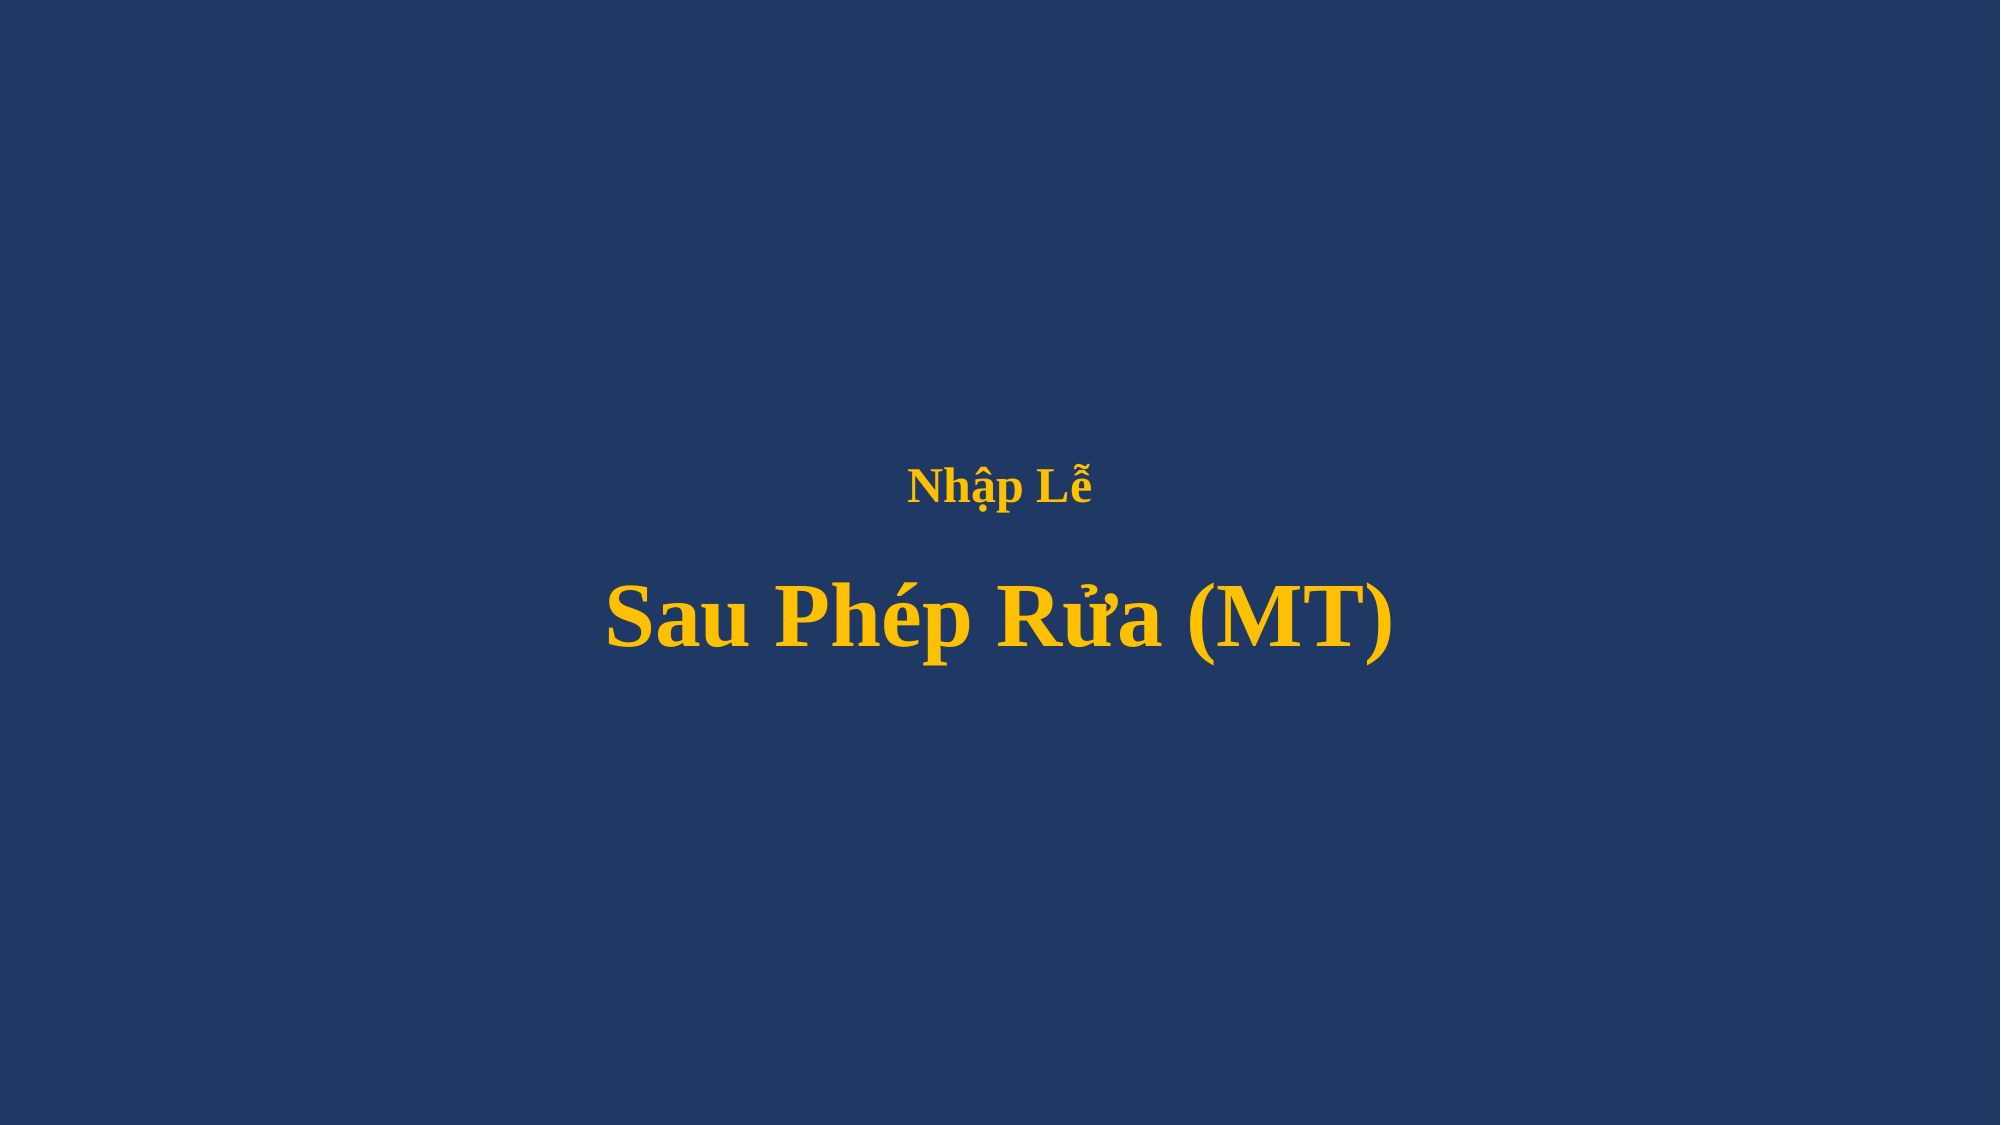

# Nhập Lễ Sau Phép Rửa (MT)